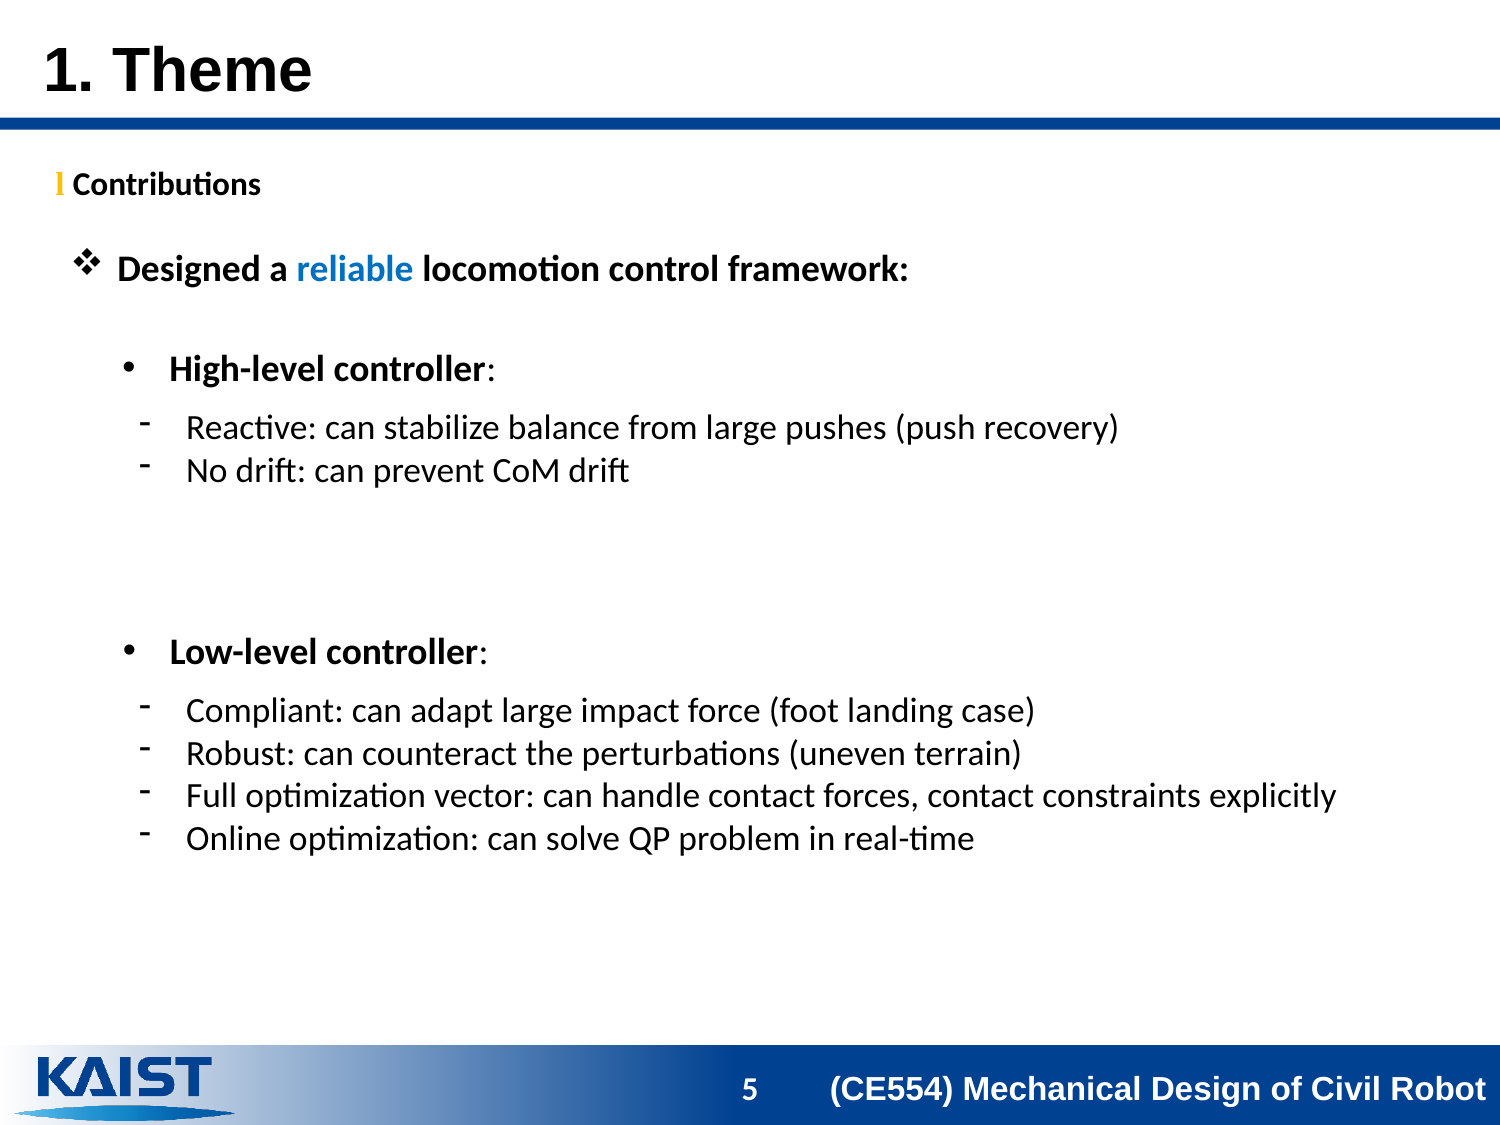

# 1. Theme
l Contributions
Designed a reliable locomotion control framework:
High-level controller:
Reactive: can stabilize balance from large pushes (push recovery)
No drift: can prevent CoM drift
Low-level controller:
Compliant: can adapt large impact force (foot landing case)
Robust: can counteract the perturbations (uneven terrain)
Full optimization vector: can handle contact forces, contact constraints explicitly
Online optimization: can solve QP problem in real-time